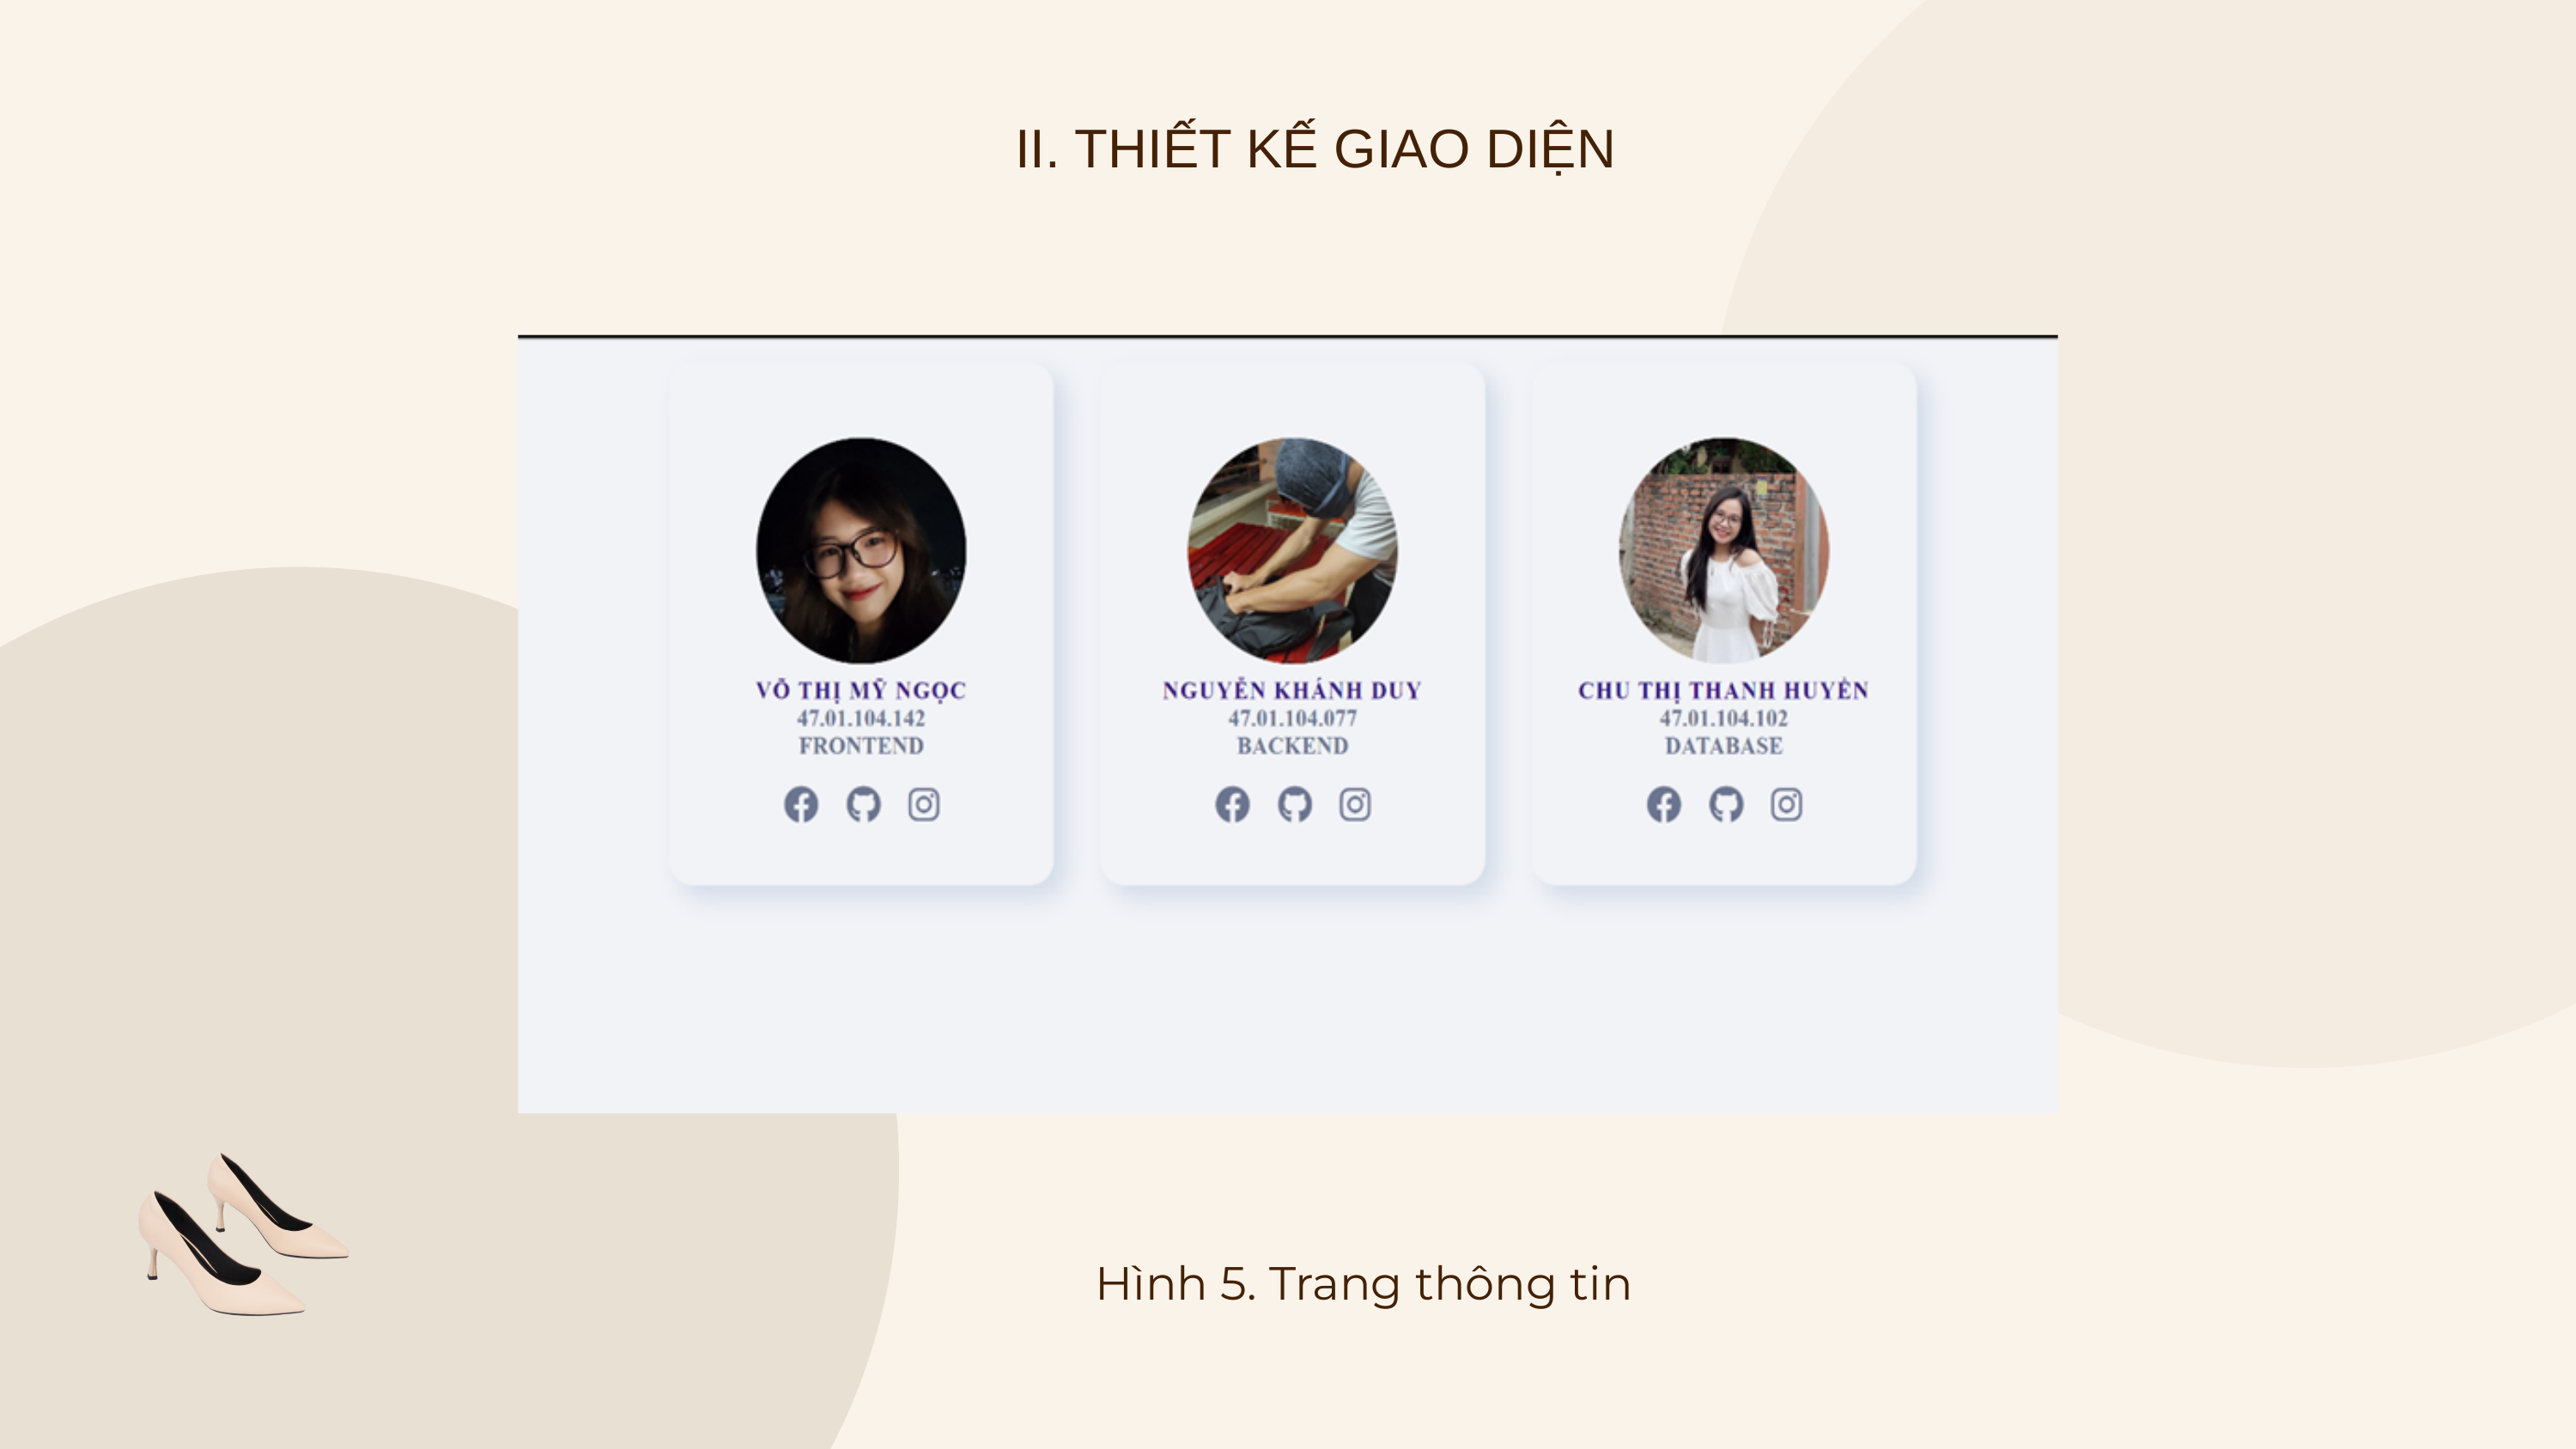

II. THIẾT KẾ GIAO DIỆN

Hình 5. Trang thông tin